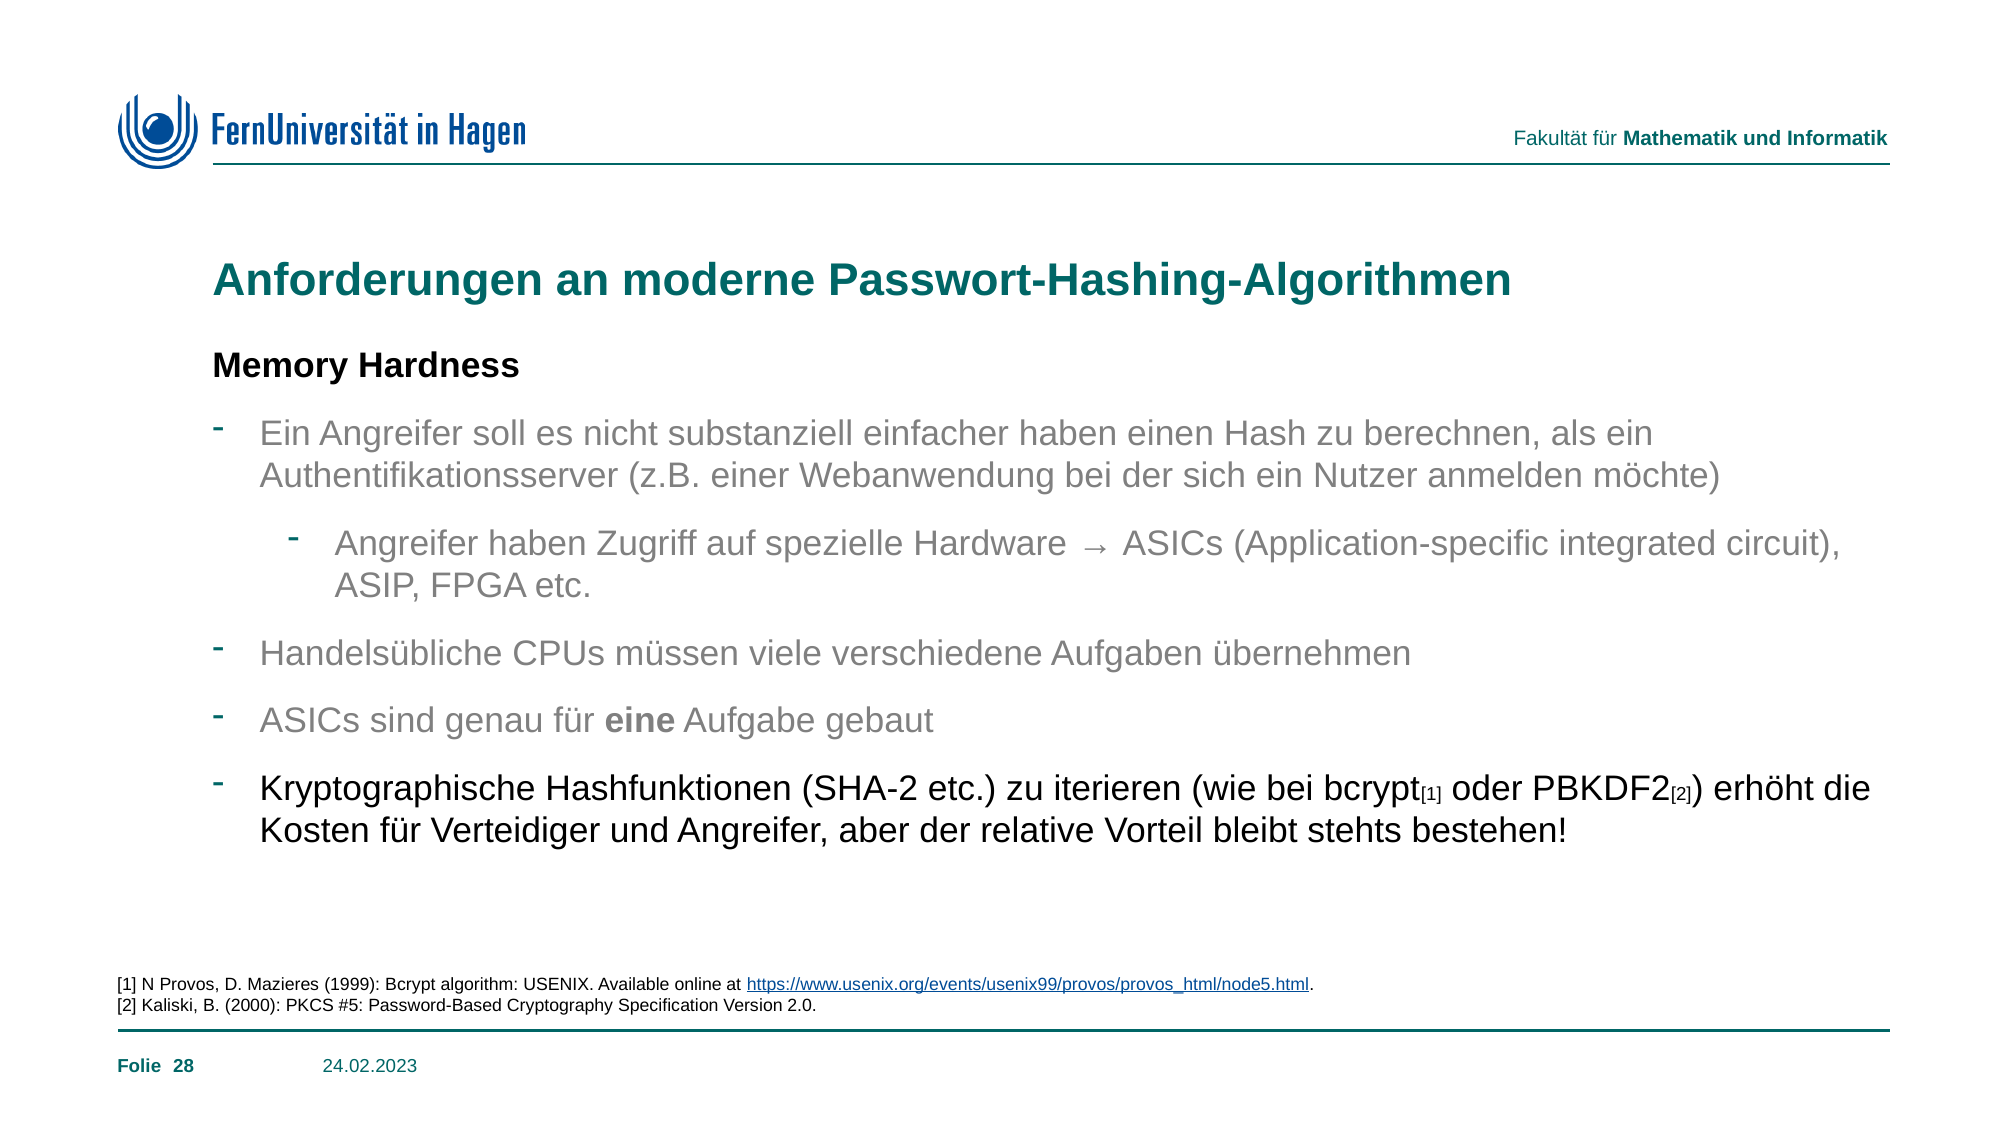

# Anforderungen an moderne Passwort-Hashing-Algorithmen
Memory Hardness
Ein Angreifer soll es nicht substanziell einfacher haben einen Hash zu berechnen, als ein Authentifikationsserver (z.B. einer Webanwendung bei der sich ein Nutzer anmelden möchte)
Angreifer haben Zugriff auf spezielle Hardware → ASICs (Application-specific integrated circuit), ASIP, FPGA etc.
Handelsübliche CPUs müssen viele verschiedene Aufgaben übernehmen
ASICs sind genau für eine Aufgabe gebaut
Kryptographische Hashfunktionen (SHA-2 etc.) zu iterieren (wie bei bcrypt[1] oder PBKDF2[2]) erhöht die Kosten für Verteidiger und Angreifer, aber der relative Vorteil bleibt stehts bestehen!

[1] N Provos, D. Mazieres (1999): Bcrypt algorithm: USENIX. Available online at https://www.usenix.org/events/usenix99/provos/provos_html/node5.html.
[2] Kaliski, B. (2000): PKCS #5: Password-Based Cryptography Specification Version 2.0.
28
24.02.2023